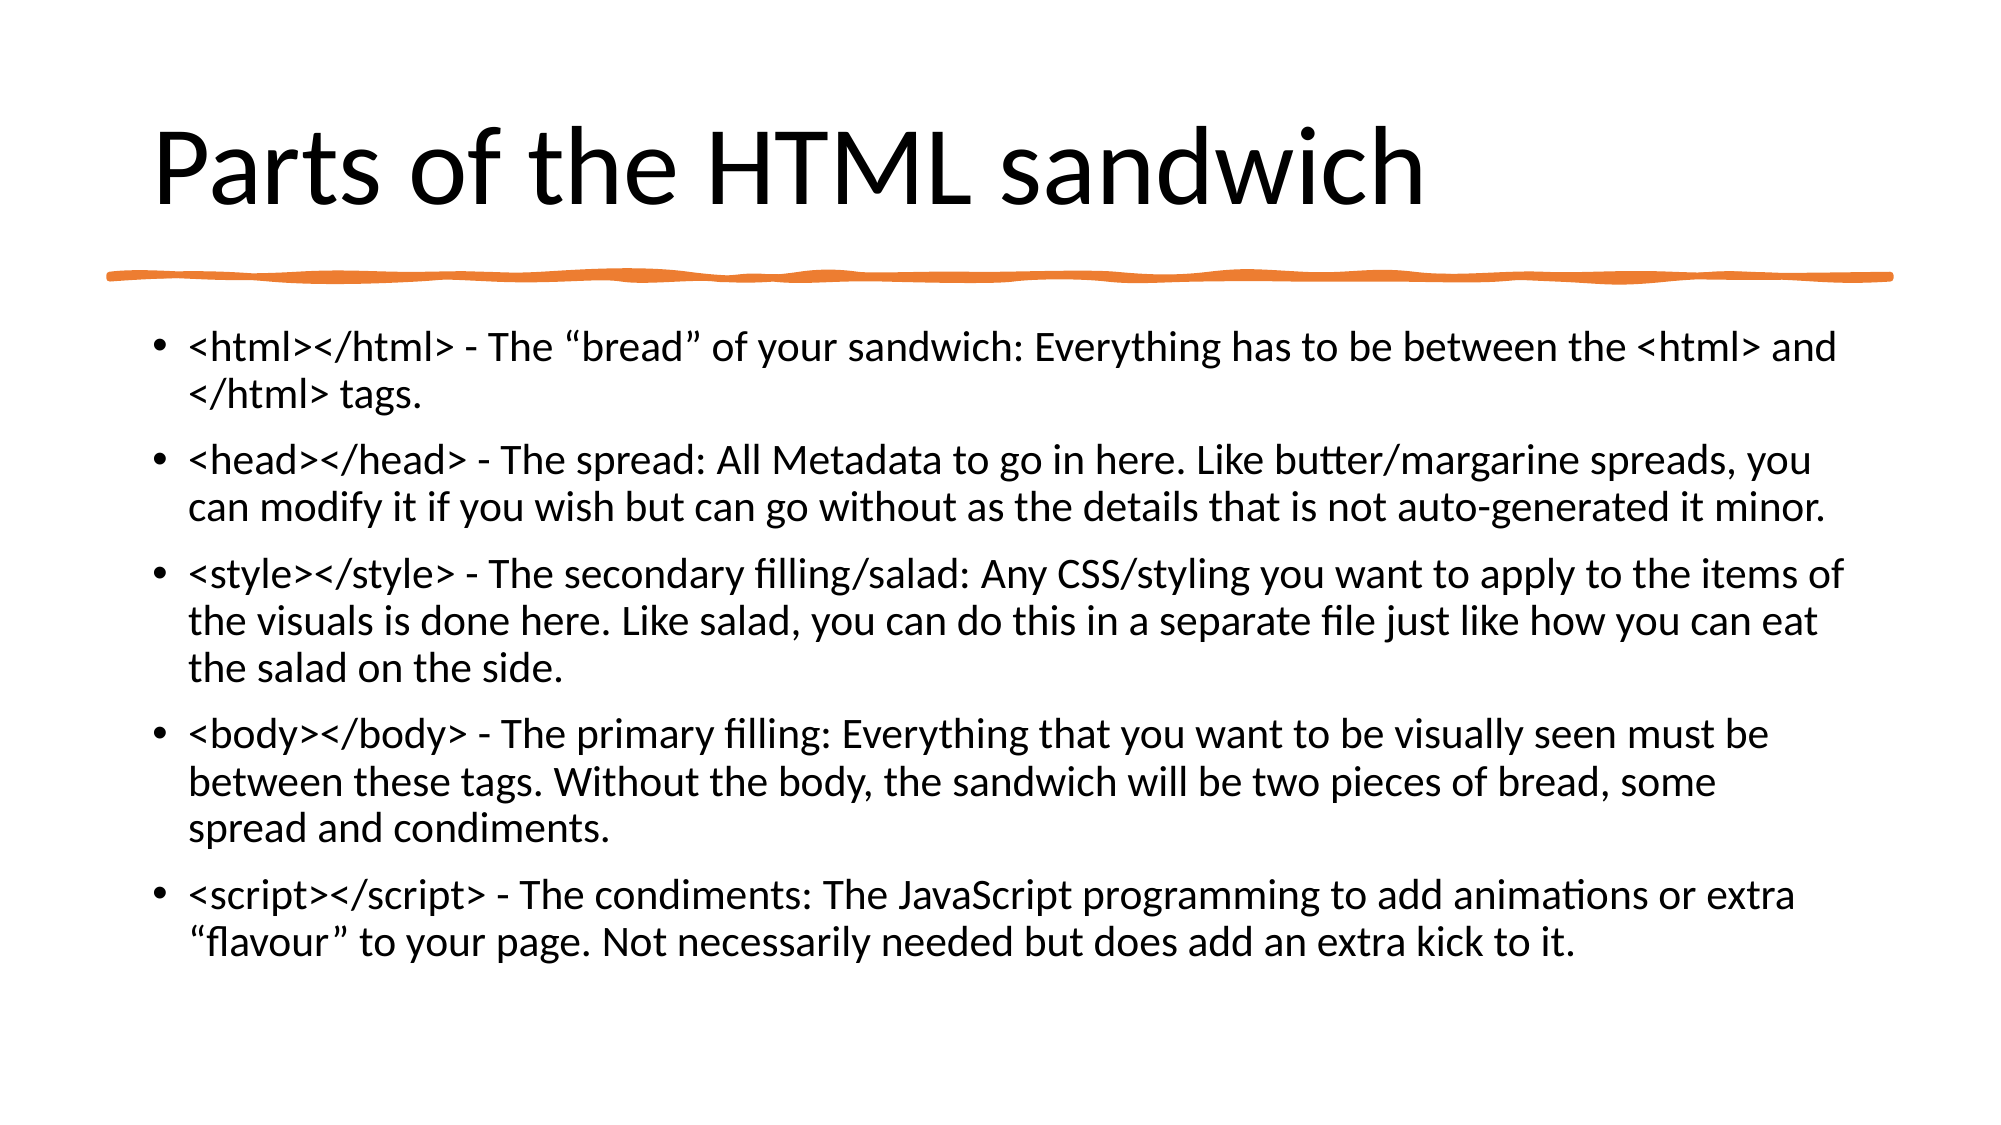

# Parts of the HTML sandwich

<html></html> - The “bread” of your sandwich: Everything has to be between the <html> and </html> tags.
<head></head> - The spread: All Metadata to go in here. Like butter/margarine spreads, you can modify it if you wish but can go without as the details that is not auto-generated it minor.
<style></style> - The secondary filling/salad: Any CSS/styling you want to apply to the items of the visuals is done here. Like salad, you can do this in a separate file just like how you can eat the salad on the side.
<body></body> - The primary filling: Everything that you want to be visually seen must be between these tags. Without the body, the sandwich will be two pieces of bread, some spread and condiments.
<script></script> - The condiments: The JavaScript programming to add animations or extra “flavour” to your page. Not necessarily needed but does add an extra kick to it.